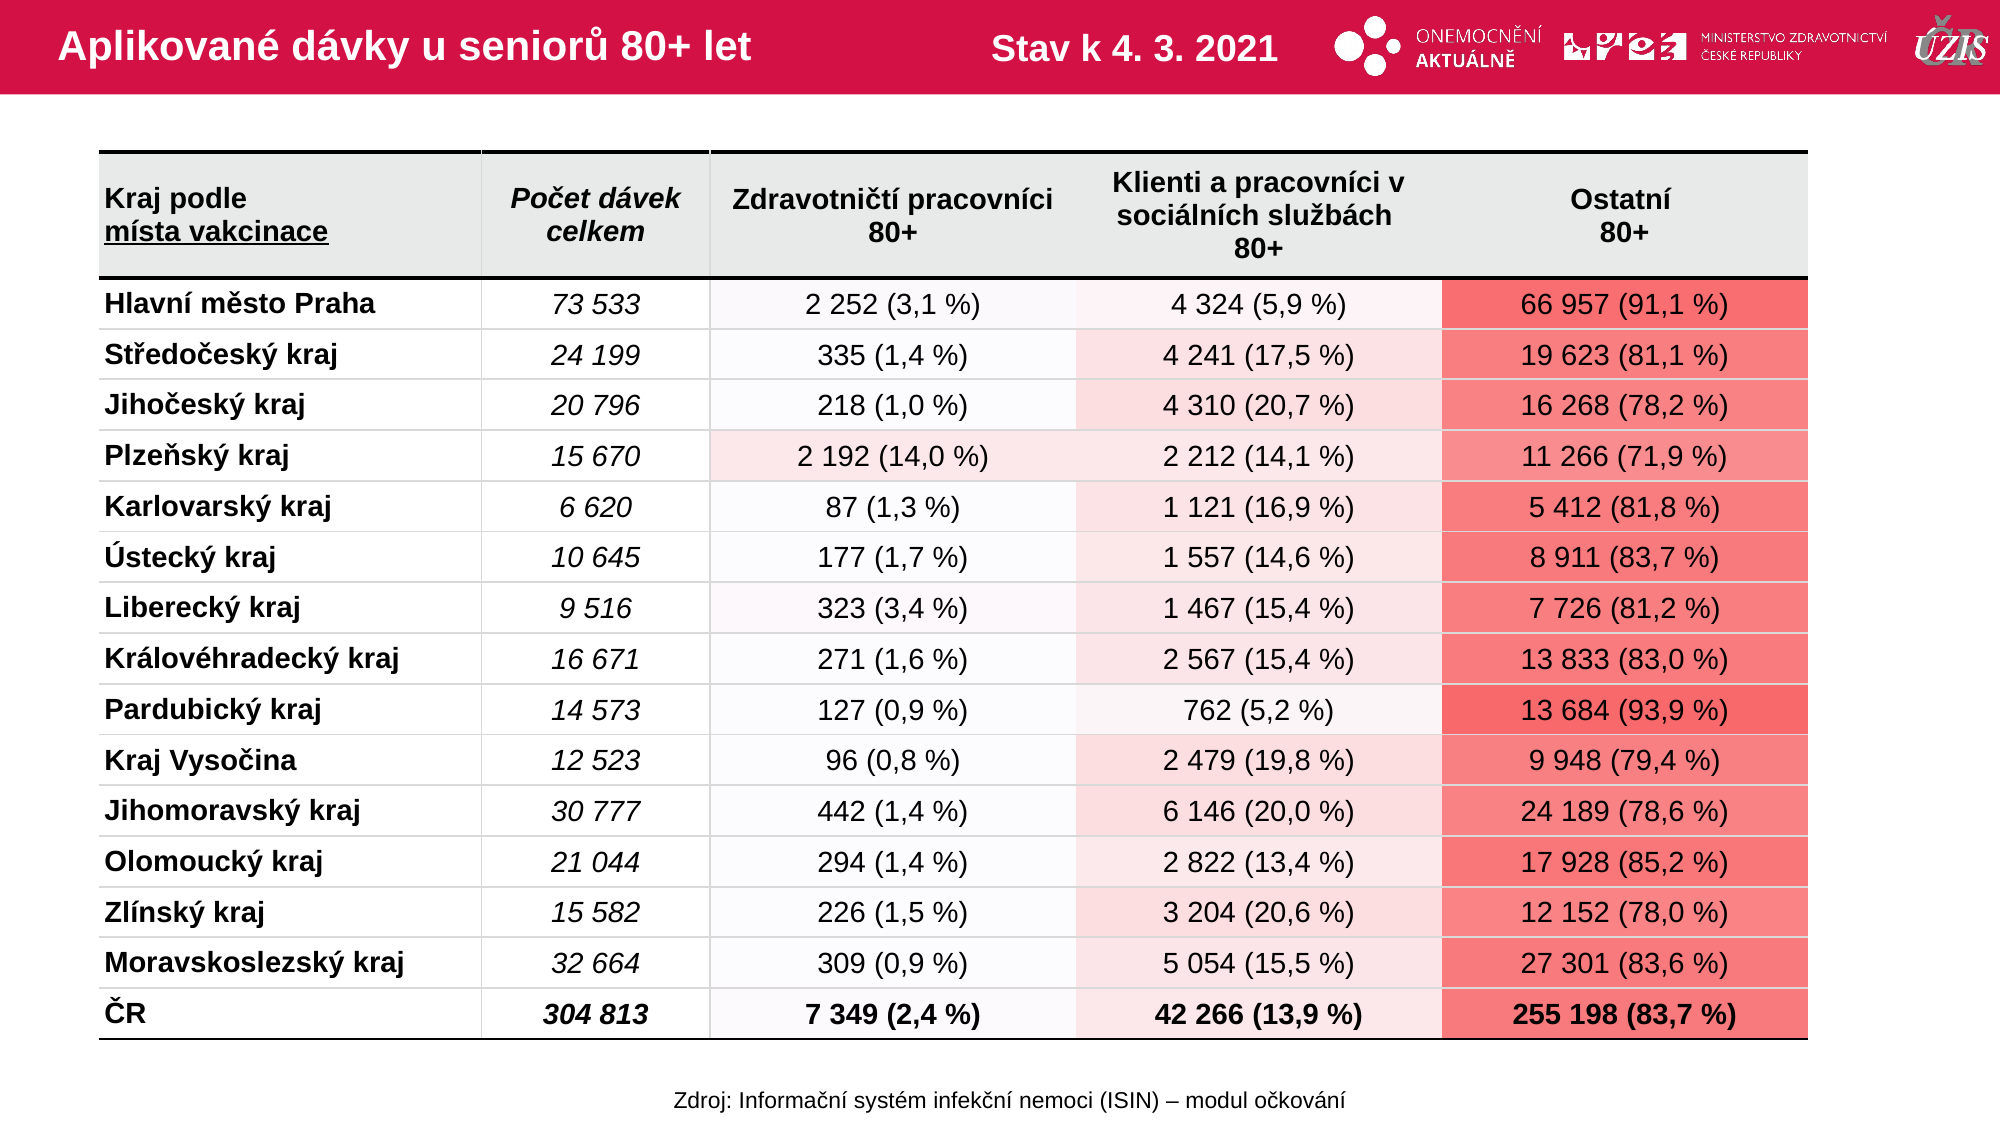

# Aplikované dávky u seniorů 80+ let
Stav k 4. 3. 2021
| Kraj podle místa vakcinace | Počet dávek celkem | Zdravotničtí pracovníci 80+ | Klienti a pracovníci v sociálních službách 80+ | Ostatní 80+ |
| --- | --- | --- | --- | --- |
| Hlavní město Praha | 73 533 | 2 252 (3,1 %) | 4 324 (5,9 %) | 66 957 (91,1 %) |
| Středočeský kraj | 24 199 | 335 (1,4 %) | 4 241 (17,5 %) | 19 623 (81,1 %) |
| Jihočeský kraj | 20 796 | 218 (1,0 %) | 4 310 (20,7 %) | 16 268 (78,2 %) |
| Plzeňský kraj | 15 670 | 2 192 (14,0 %) | 2 212 (14,1 %) | 11 266 (71,9 %) |
| Karlovarský kraj | 6 620 | 87 (1,3 %) | 1 121 (16,9 %) | 5 412 (81,8 %) |
| Ústecký kraj | 10 645 | 177 (1,7 %) | 1 557 (14,6 %) | 8 911 (83,7 %) |
| Liberecký kraj | 9 516 | 323 (3,4 %) | 1 467 (15,4 %) | 7 726 (81,2 %) |
| Královéhradecký kraj | 16 671 | 271 (1,6 %) | 2 567 (15,4 %) | 13 833 (83,0 %) |
| Pardubický kraj | 14 573 | 127 (0,9 %) | 762 (5,2 %) | 13 684 (93,9 %) |
| Kraj Vysočina | 12 523 | 96 (0,8 %) | 2 479 (19,8 %) | 9 948 (79,4 %) |
| Jihomoravský kraj | 30 777 | 442 (1,4 %) | 6 146 (20,0 %) | 24 189 (78,6 %) |
| Olomoucký kraj | 21 044 | 294 (1,4 %) | 2 822 (13,4 %) | 17 928 (85,2 %) |
| Zlínský kraj | 15 582 | 226 (1,5 %) | 3 204 (20,6 %) | 12 152 (78,0 %) |
| Moravskoslezský kraj | 32 664 | 309 (0,9 %) | 5 054 (15,5 %) | 27 301 (83,6 %) |
| ČR | 304 813 | 7 349 (2,4 %) | 42 266 (13,9 %) | 255 198 (83,7 %) |
|  |  |  |
| --- | --- | --- |
|  |  |  |
|  |  |  |
|  |  |  |
|  |  |  |
|  |  |  |
|  |  |  |
|  |  |  |
|  |  |  |
|  |  |  |
|  |  |  |
|  |  |  |
|  |  |  |
|  |  |  |
|  |  |  |
Zdroj: Informační systém infekční nemoci (ISIN) – modul očkování